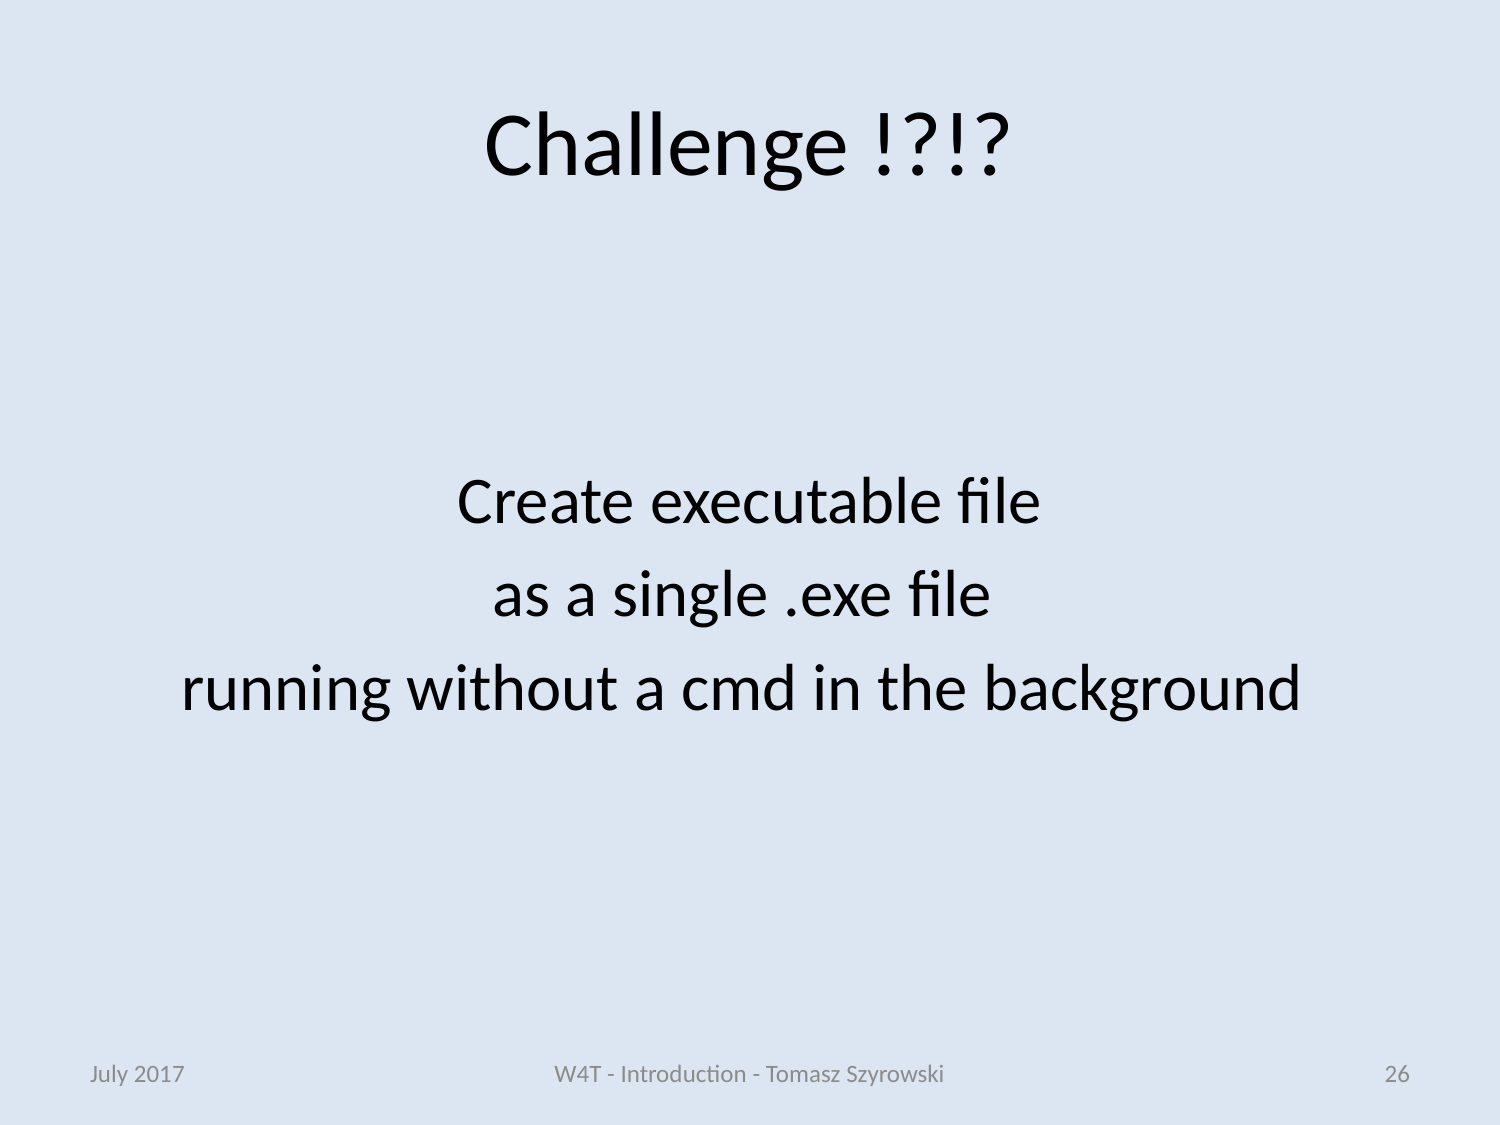

# Challenge !?!?

Create executable file
as a single .exe file
running without a cmd in the background
July 2017
W4T - Introduction - Tomasz Szyrowski
26